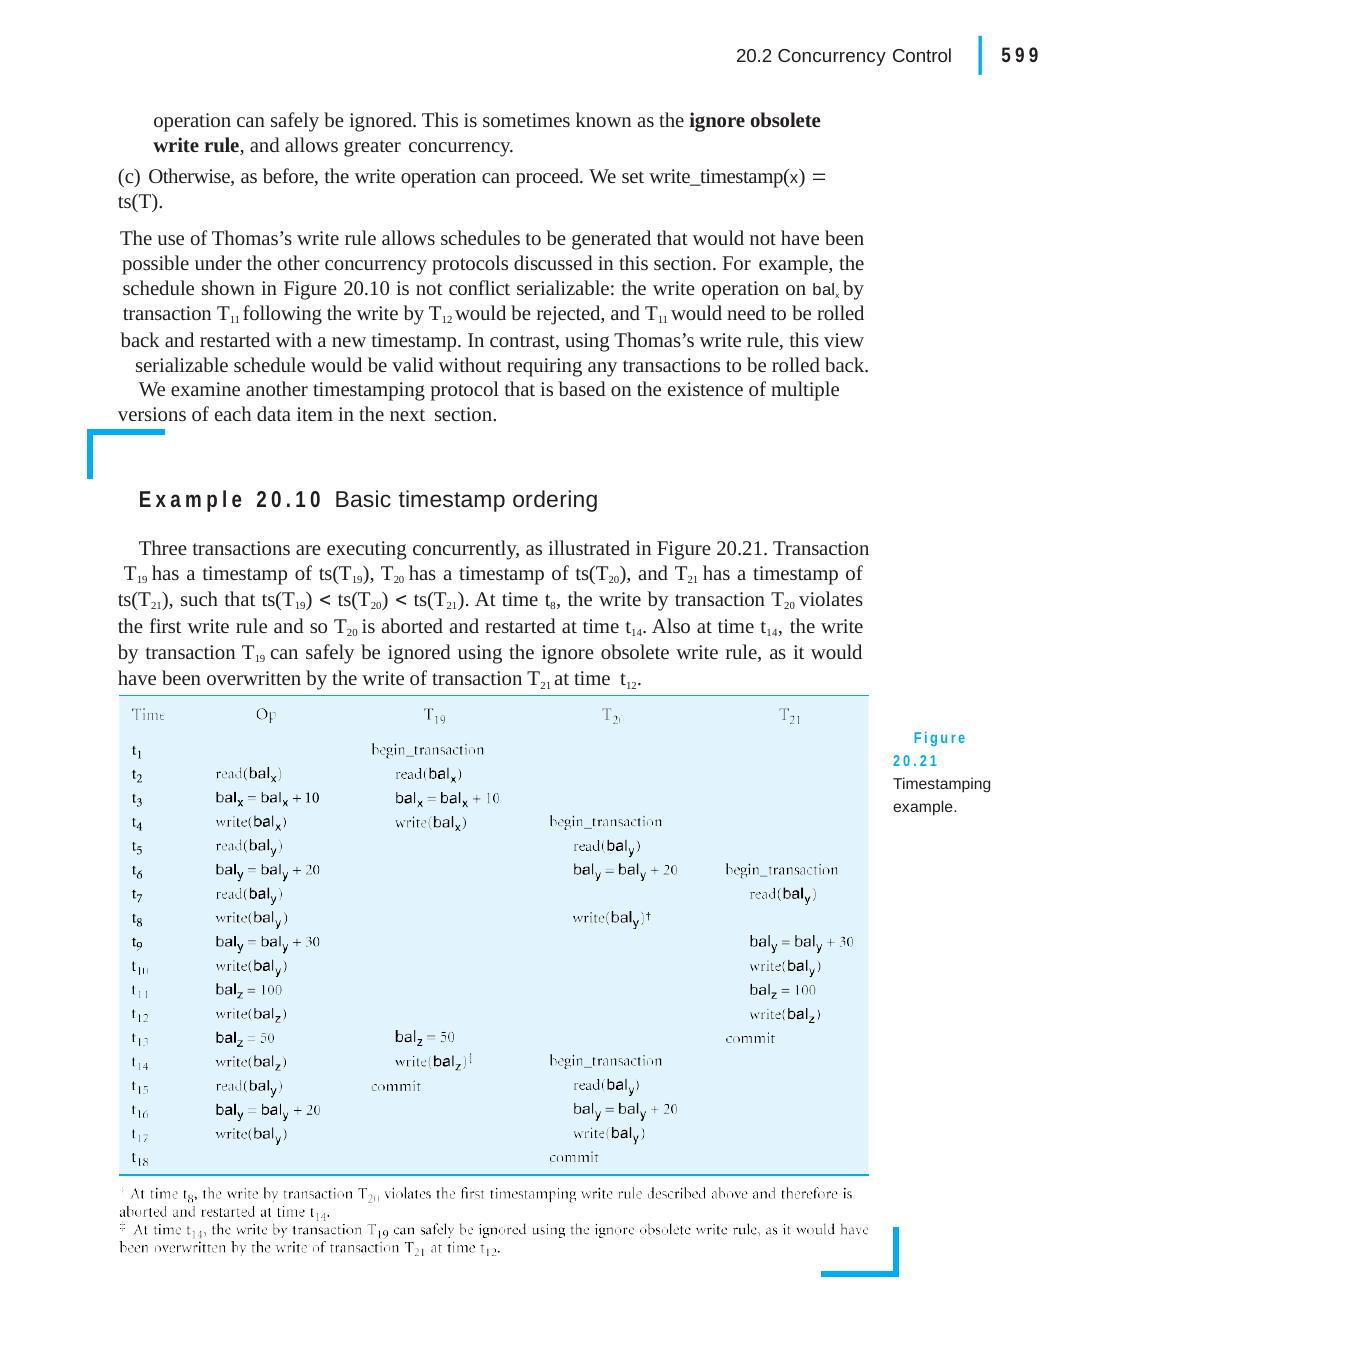

|
599
20.2 Concurrency Control
operation can safely be ignored. This is sometimes known as the ignore obsolete  write rule, and allows greater concurrency.
(c) Otherwise, as before, the write operation can proceed. We set write_timestamp(x) = ts(T).
The use of Thomas’s write rule allows schedules to be generated that would not have been  possible under the other concurrency protocols discussed in this section. For example, the  schedule shown in Figure 20.10 is not conflict serializable: the write operation on balx by  transaction T11 following the write by T12 would be rejected, and T11 would need to be rolled  back and restarted with a new timestamp. In contrast, using Thomas’s write rule, this view  serializable schedule would be valid without requiring any transactions to be rolled back.
We examine another timestamping protocol that is based on the existence of multiple  versions of each data item in the next section.

Example 20.10 Basic timestamp ordering
Three transactions are executing concurrently, as illustrated in Figure 20.21. Transaction  T19 has a timestamp of ts(T19), T20 has a timestamp of ts(T20), and T21 has a timestamp of  ts(T21), such that ts(T19) < ts(T20) < ts(T21). At time t8, the write by transaction T20 violates  the first write rule and so T20 is aborted and restarted at time t14. Also at time t14, the write  by transaction T19 can safely be ignored using the ignore obsolete write rule, as it would  have been overwritten by the write of transaction T21 at time t12.

Figure 20.21  Timestamping  example.